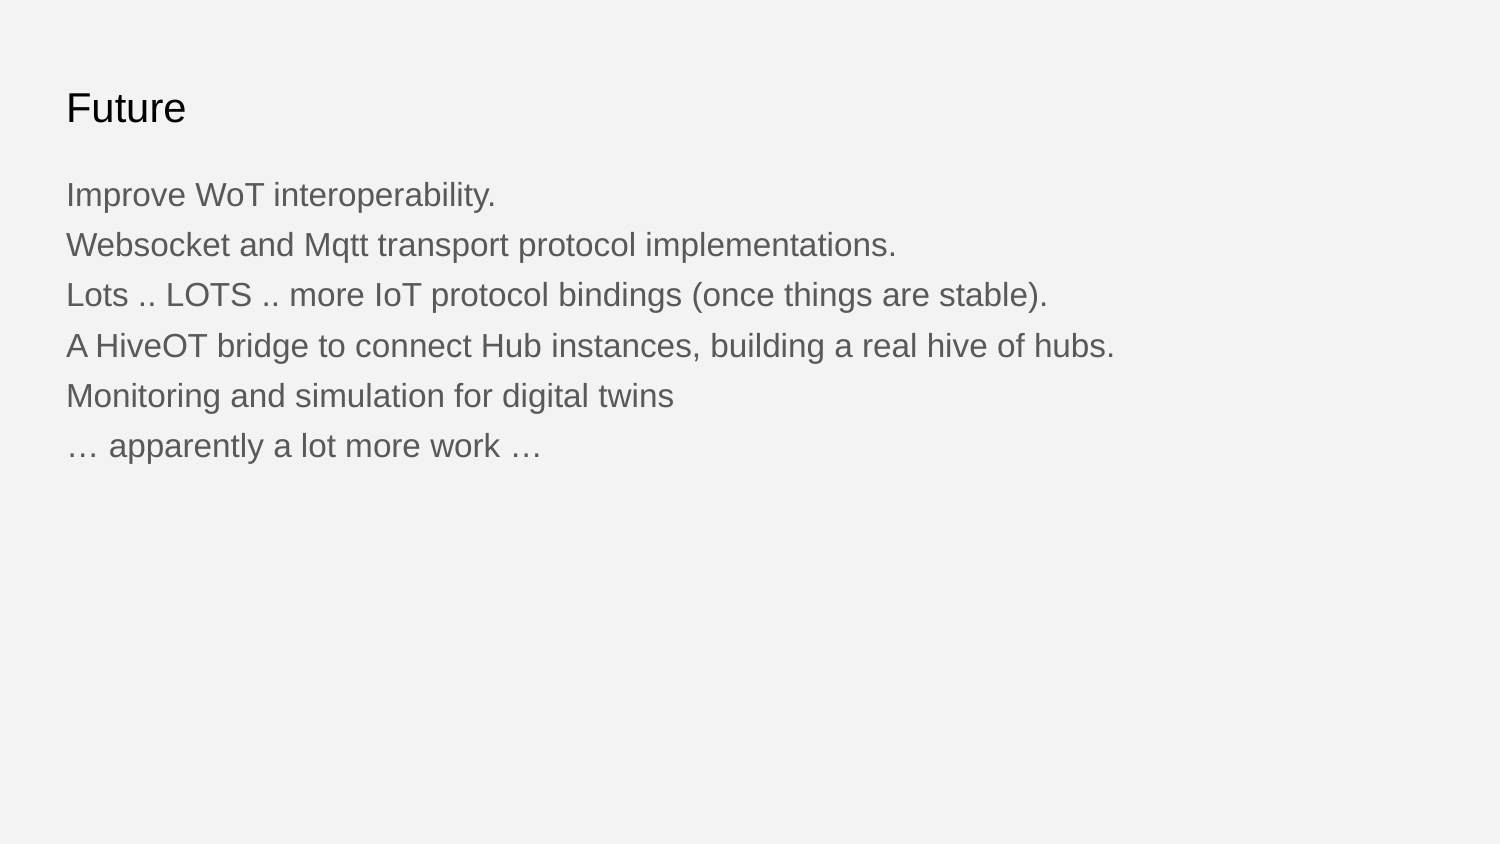

# Future
Improve WoT interoperability.
Websocket and Mqtt transport protocol implementations.
Lots .. LOTS .. more IoT protocol bindings (once things are stable).
A HiveOT bridge to connect Hub instances, building a real hive of hubs.
Monitoring and simulation for digital twins
… apparently a lot more work …